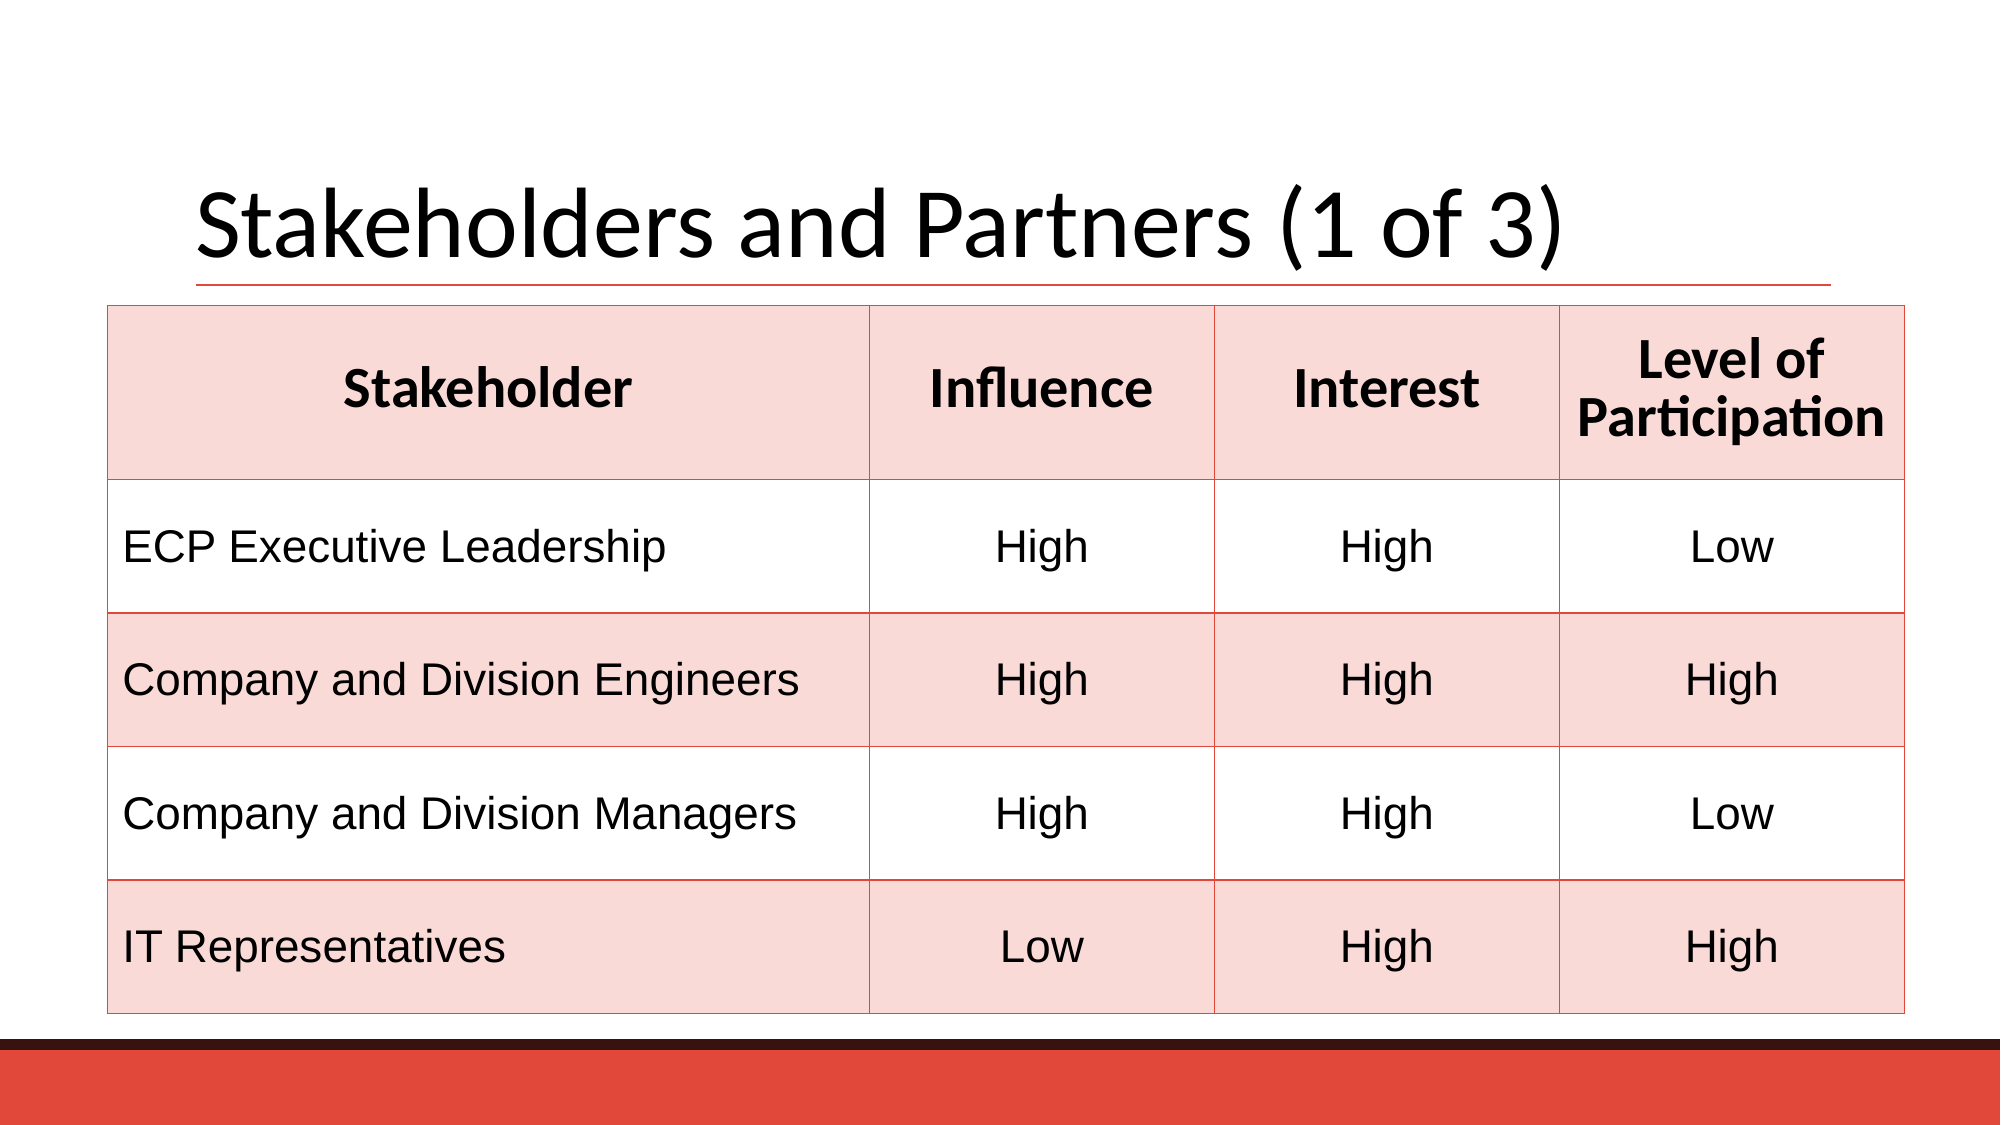

# Stakeholders and Partners (1 of 3)
| Stakeholder | Influence | Interest | Level of Participation |
| --- | --- | --- | --- |
| ECP Executive Leadership | High | High | Low |
| Company and Division Engineers | High | High | High |
| Company and Division Managers | High | High | Low |
| IT Representatives | Low | High | High |